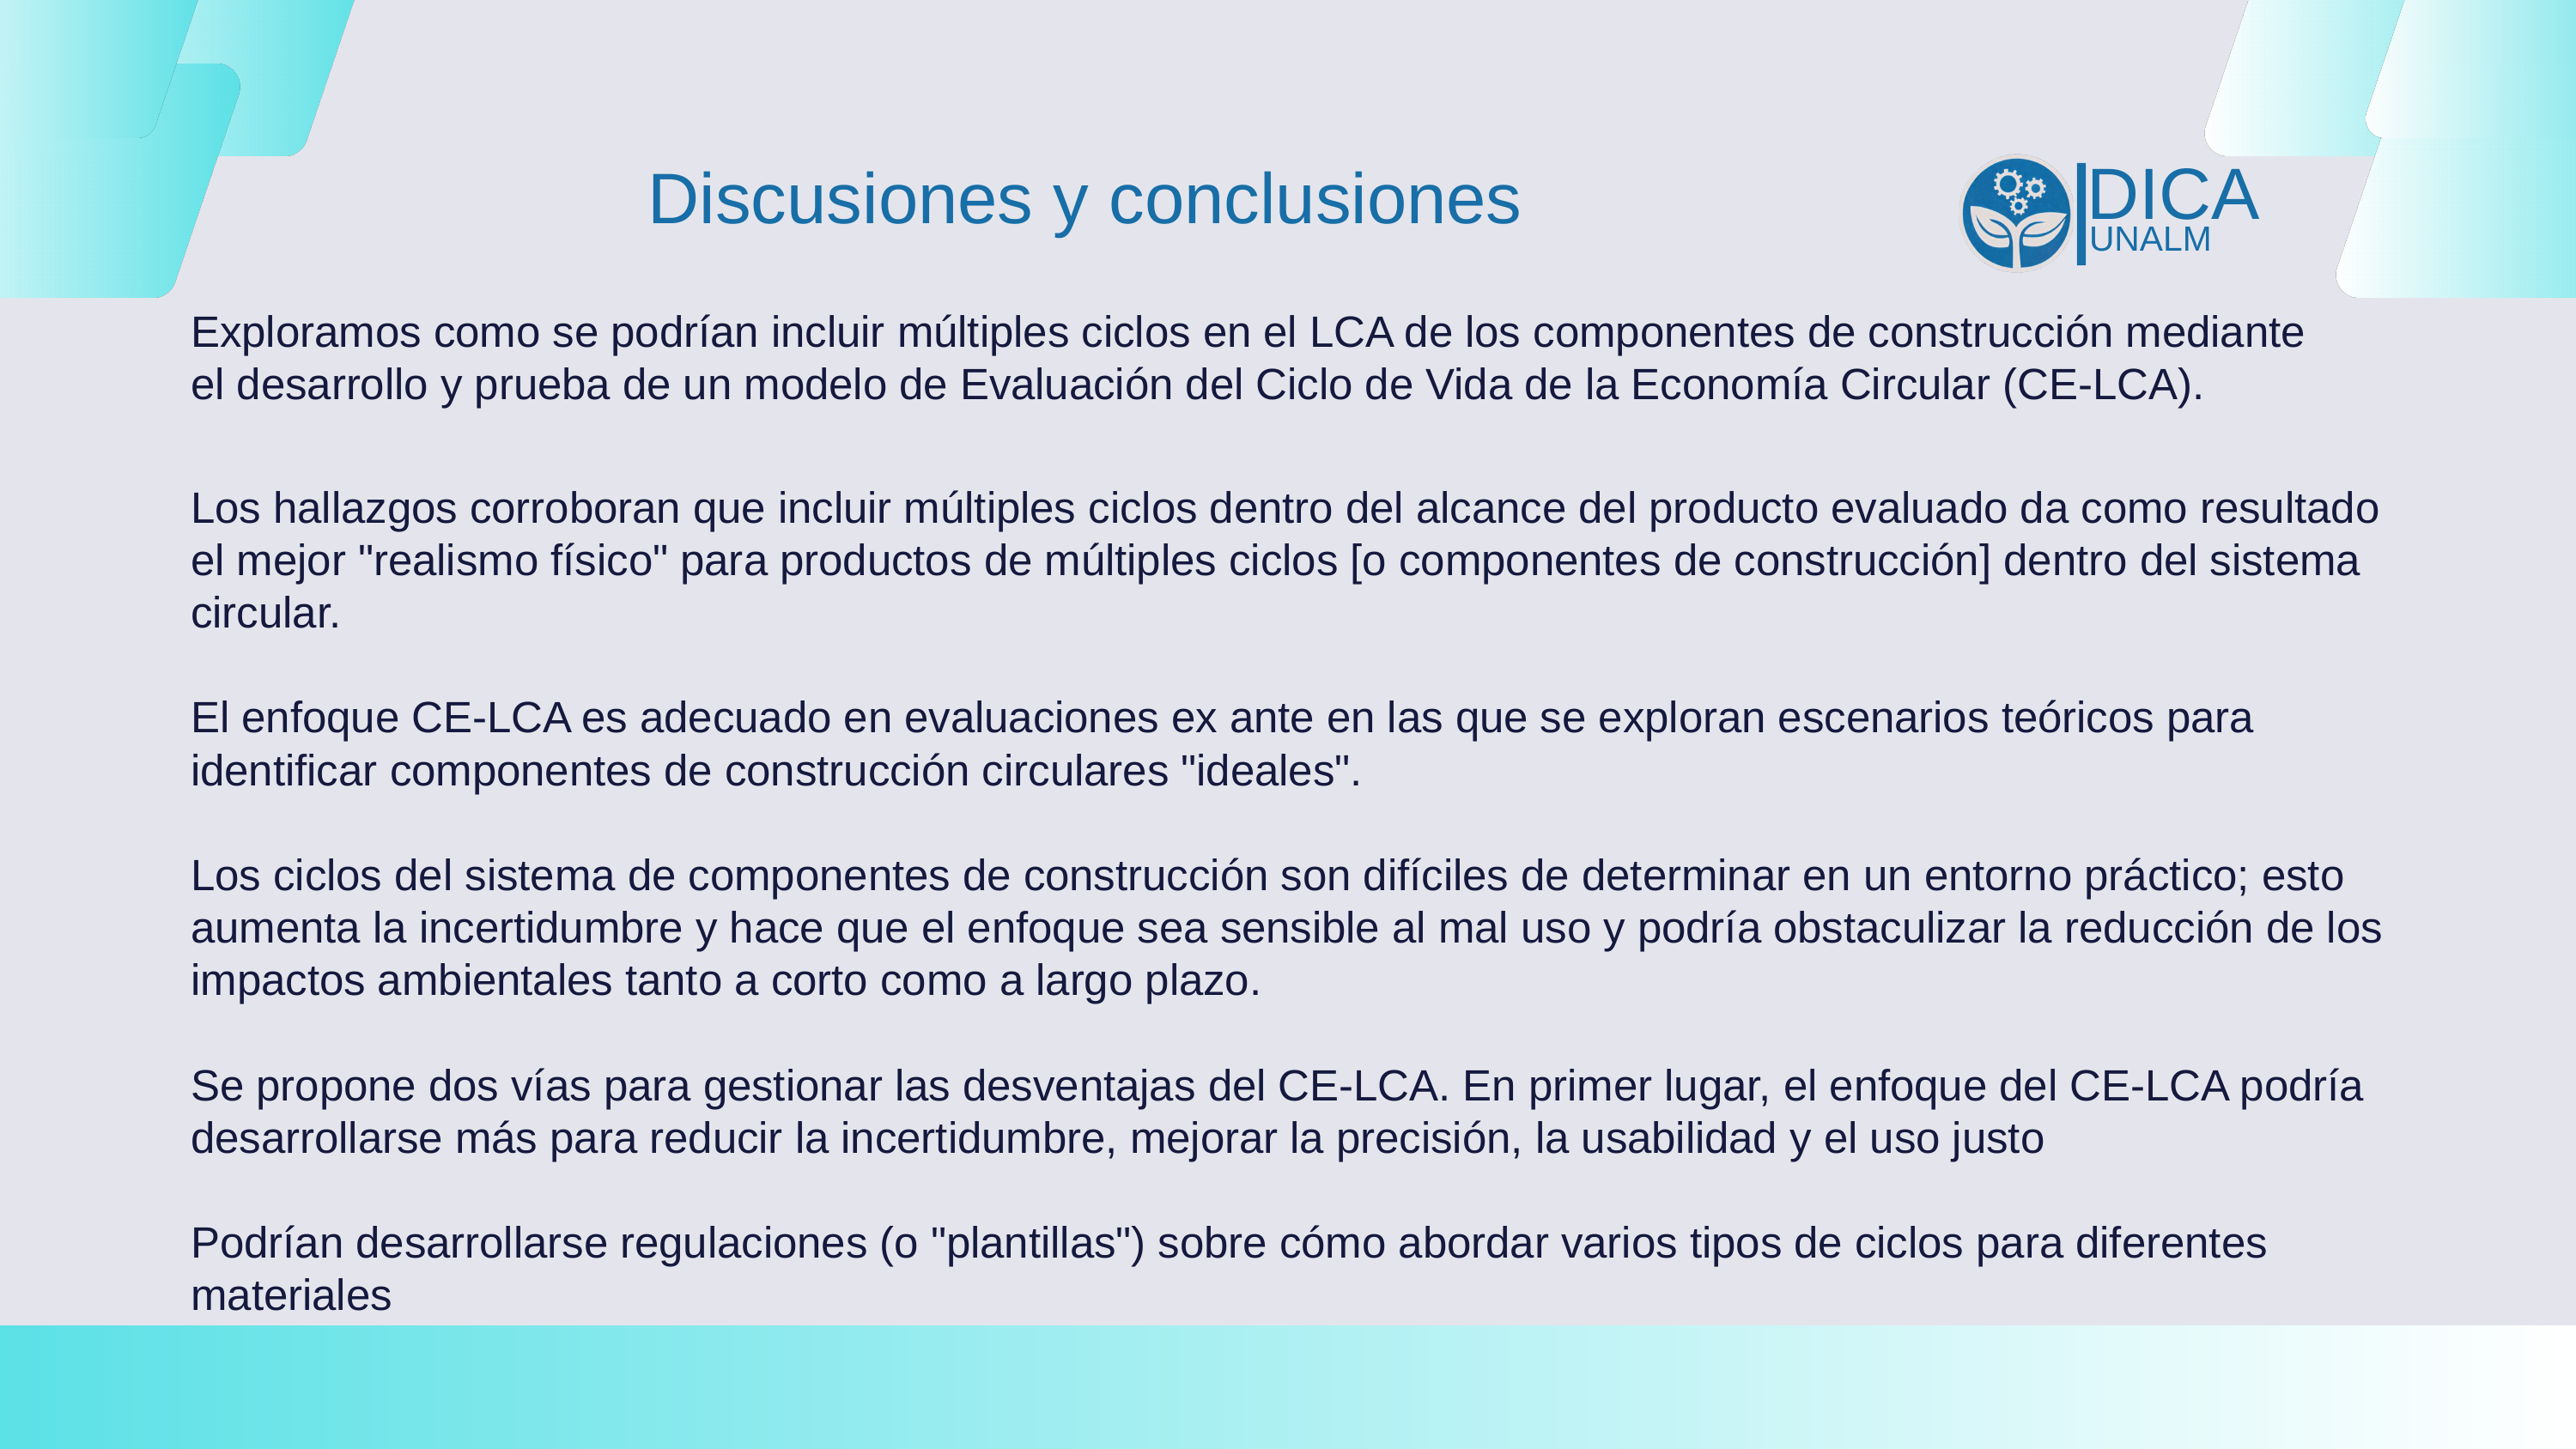

Discusiones y conclusiones

DICA
UNALM
Exploramos como se podrían incluir múltiples ciclos en el LCA de los componentes de construcción mediante el desarrollo y prueba de un modelo de Evaluación del Ciclo de Vida de la Economía Circular (CE-LCA).
Los hallazgos corroboran que incluir múltiples ciclos dentro del alcance del producto evaluado da como resultado el mejor "realismo físico" para productos de múltiples ciclos [o componentes de construcción] dentro del sistema circular.

El enfoque CE-LCA es adecuado en evaluaciones ex ante en las que se exploran escenarios teóricos para identificar componentes de construcción circulares "ideales".

Los ciclos del sistema de componentes de construcción son difíciles de determinar en un entorno práctico; esto aumenta la incertidumbre y hace que el enfoque sea sensible al mal uso y podría obstaculizar la reducción de los impactos ambientales tanto a corto como a largo plazo.

Se propone dos vías para gestionar las desventajas del CE-LCA. En primer lugar, el enfoque del CE-LCA podría desarrollarse más para reducir la incertidumbre, mejorar la precisión, la usabilidad y el uso justo

Podrían desarrollarse regulaciones (o "plantillas") sobre cómo abordar varios tipos de ciclos para diferentes materiales